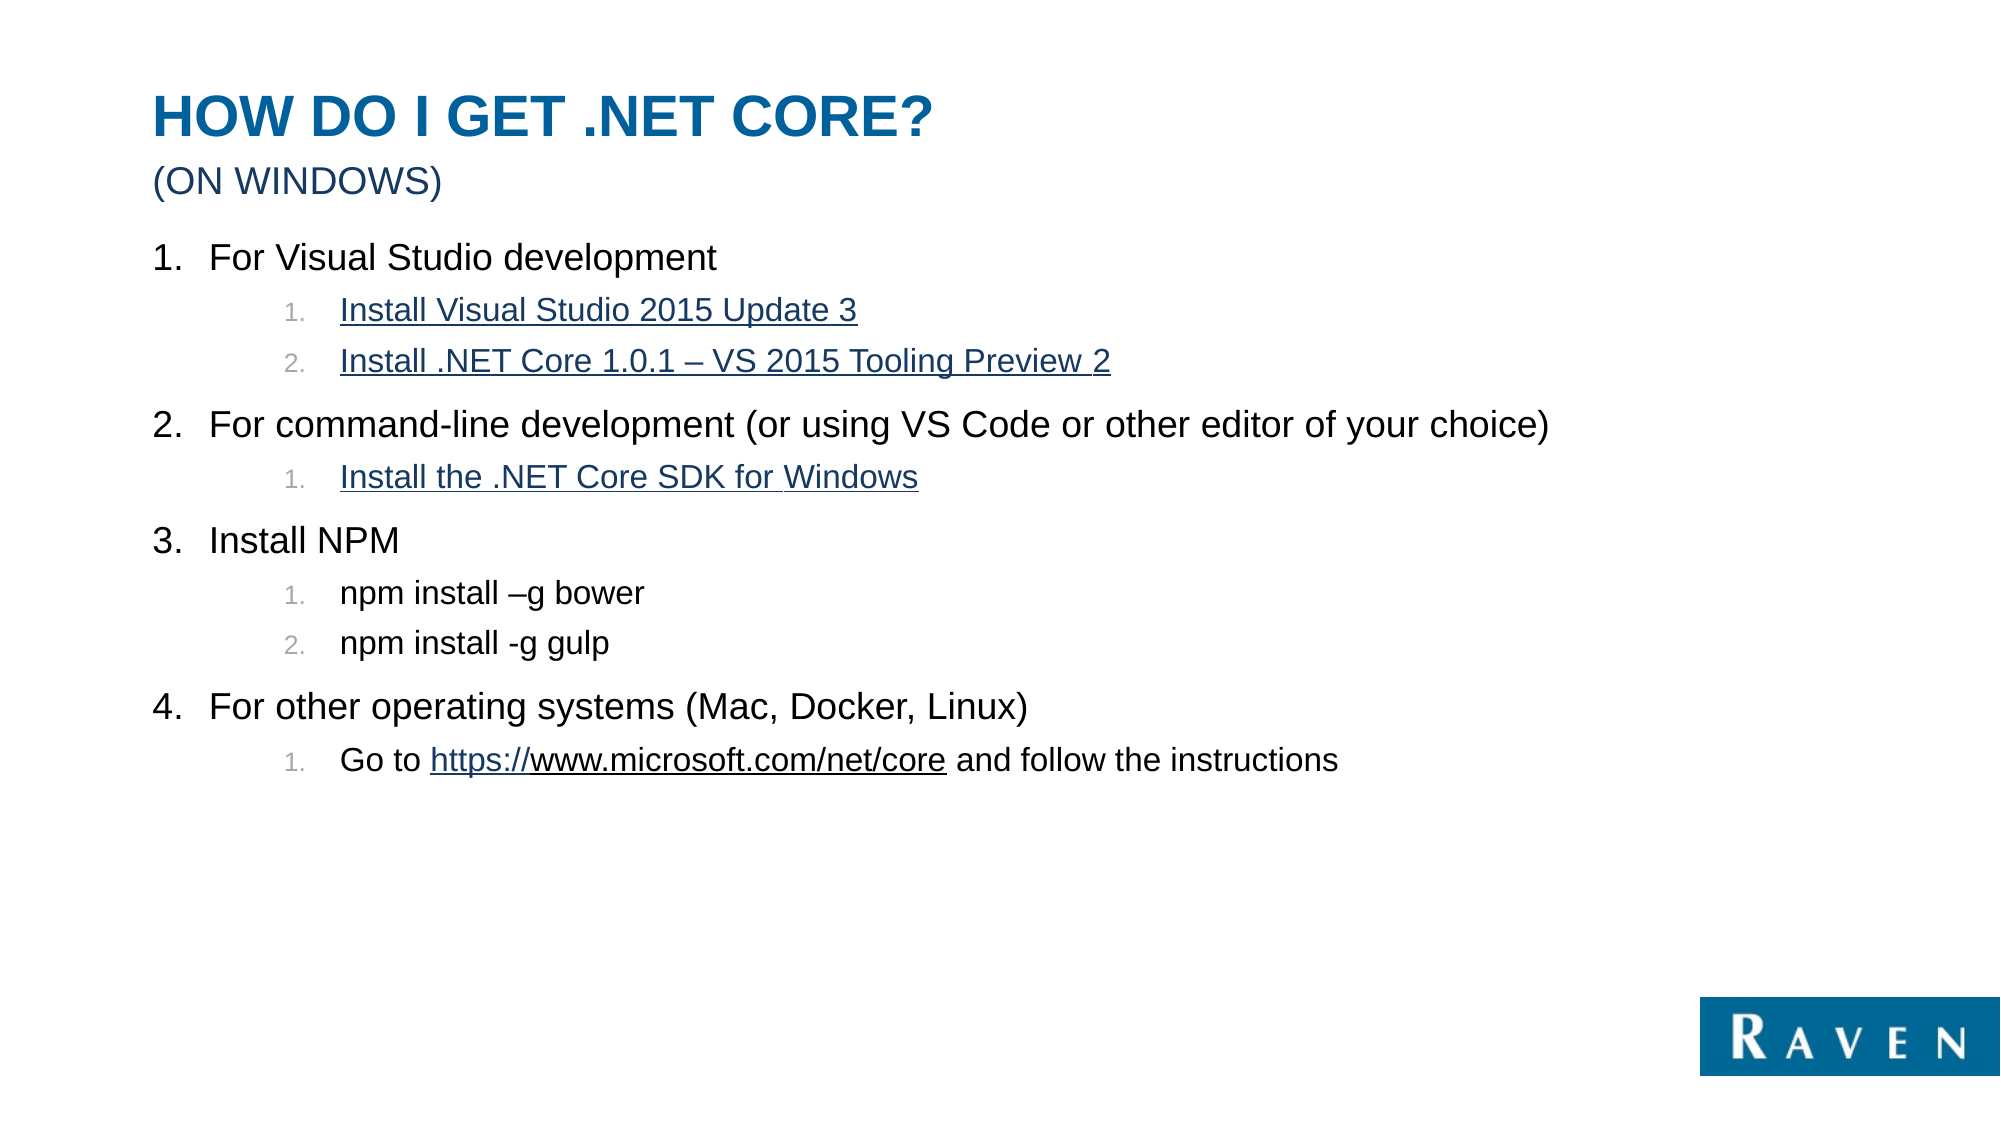

# How do I get .net core?
(on windows)
For Visual Studio development
Install Visual Studio 2015 Update 3
Install .NET Core 1.0.1 – VS 2015 Tooling Preview 2
For command-line development (or using VS Code or other editor of your choice)
Install the .NET Core SDK for Windows
Install NPM
npm install –g bower
npm install -g gulp
For other operating systems (Mac, Docker, Linux)
Go to https://www.microsoft.com/net/core and follow the instructions